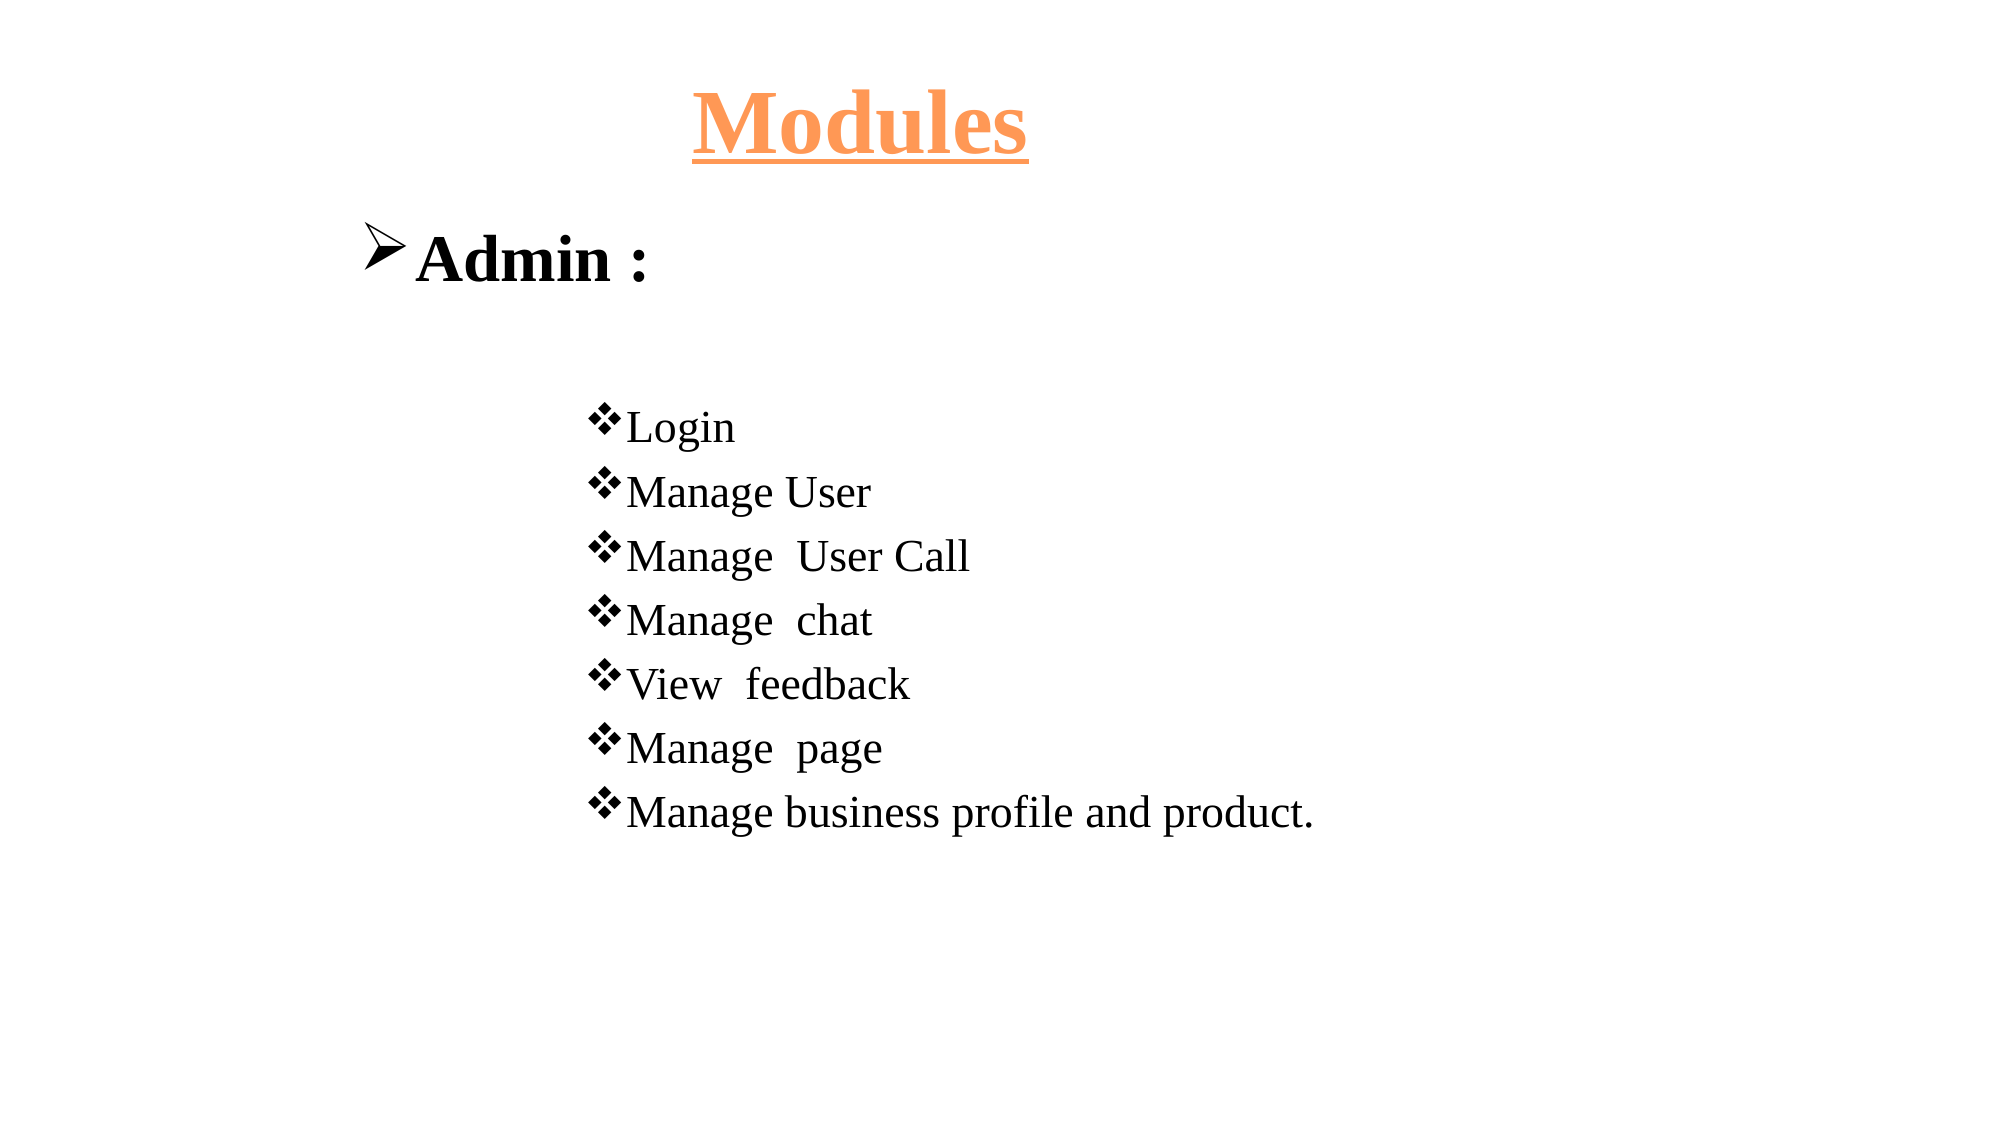

Modules
Admin :

Login
Manage User
Manage  User Call
Manage  chat
View  feedback
Manage  page
Manage business profile and product.